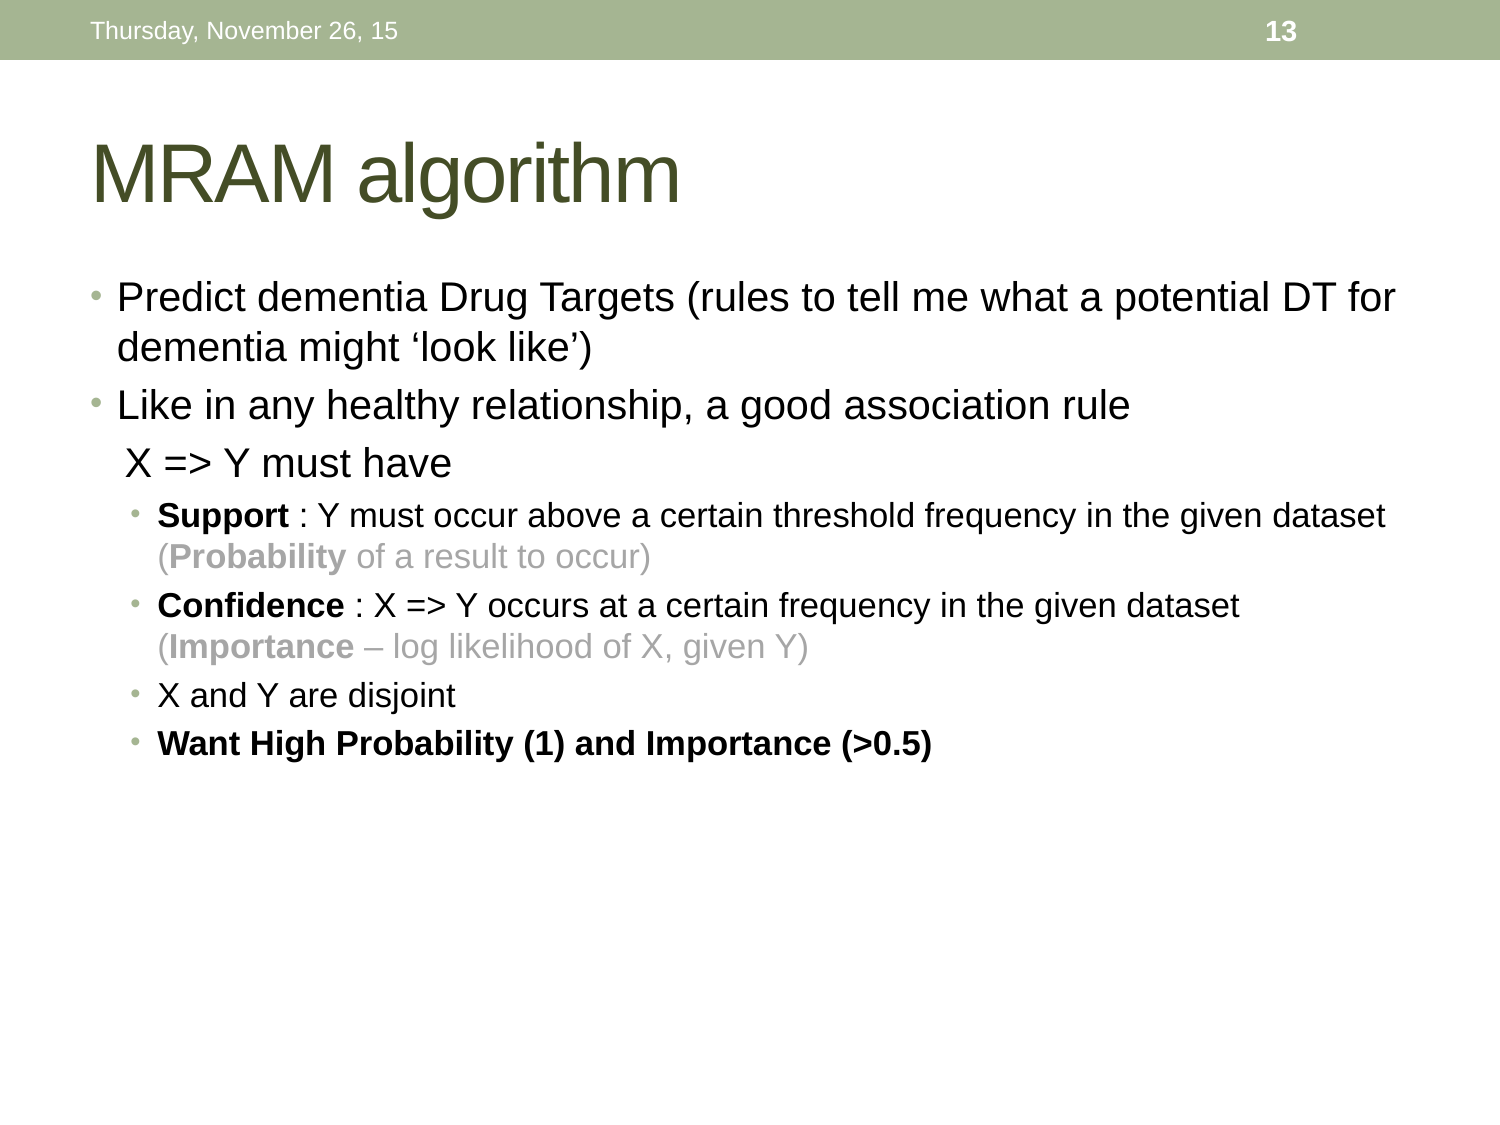

Thursday, November 26, 15
13
# MRAM algorithm
Predict dementia Drug Targets (rules to tell me what a potential DT for dementia might ‘look like’)
Like in any healthy relationship, a good association rule
   X => Y must have
Support : Y must occur above a certain threshold frequency in the given dataset (Probability of a result to occur)
Confidence : X => Y occurs at a certain frequency in the given dataset (Importance – log likelihood of X, given Y)
X and Y are disjoint
Want High Probability (1) and Importance (>0.5)